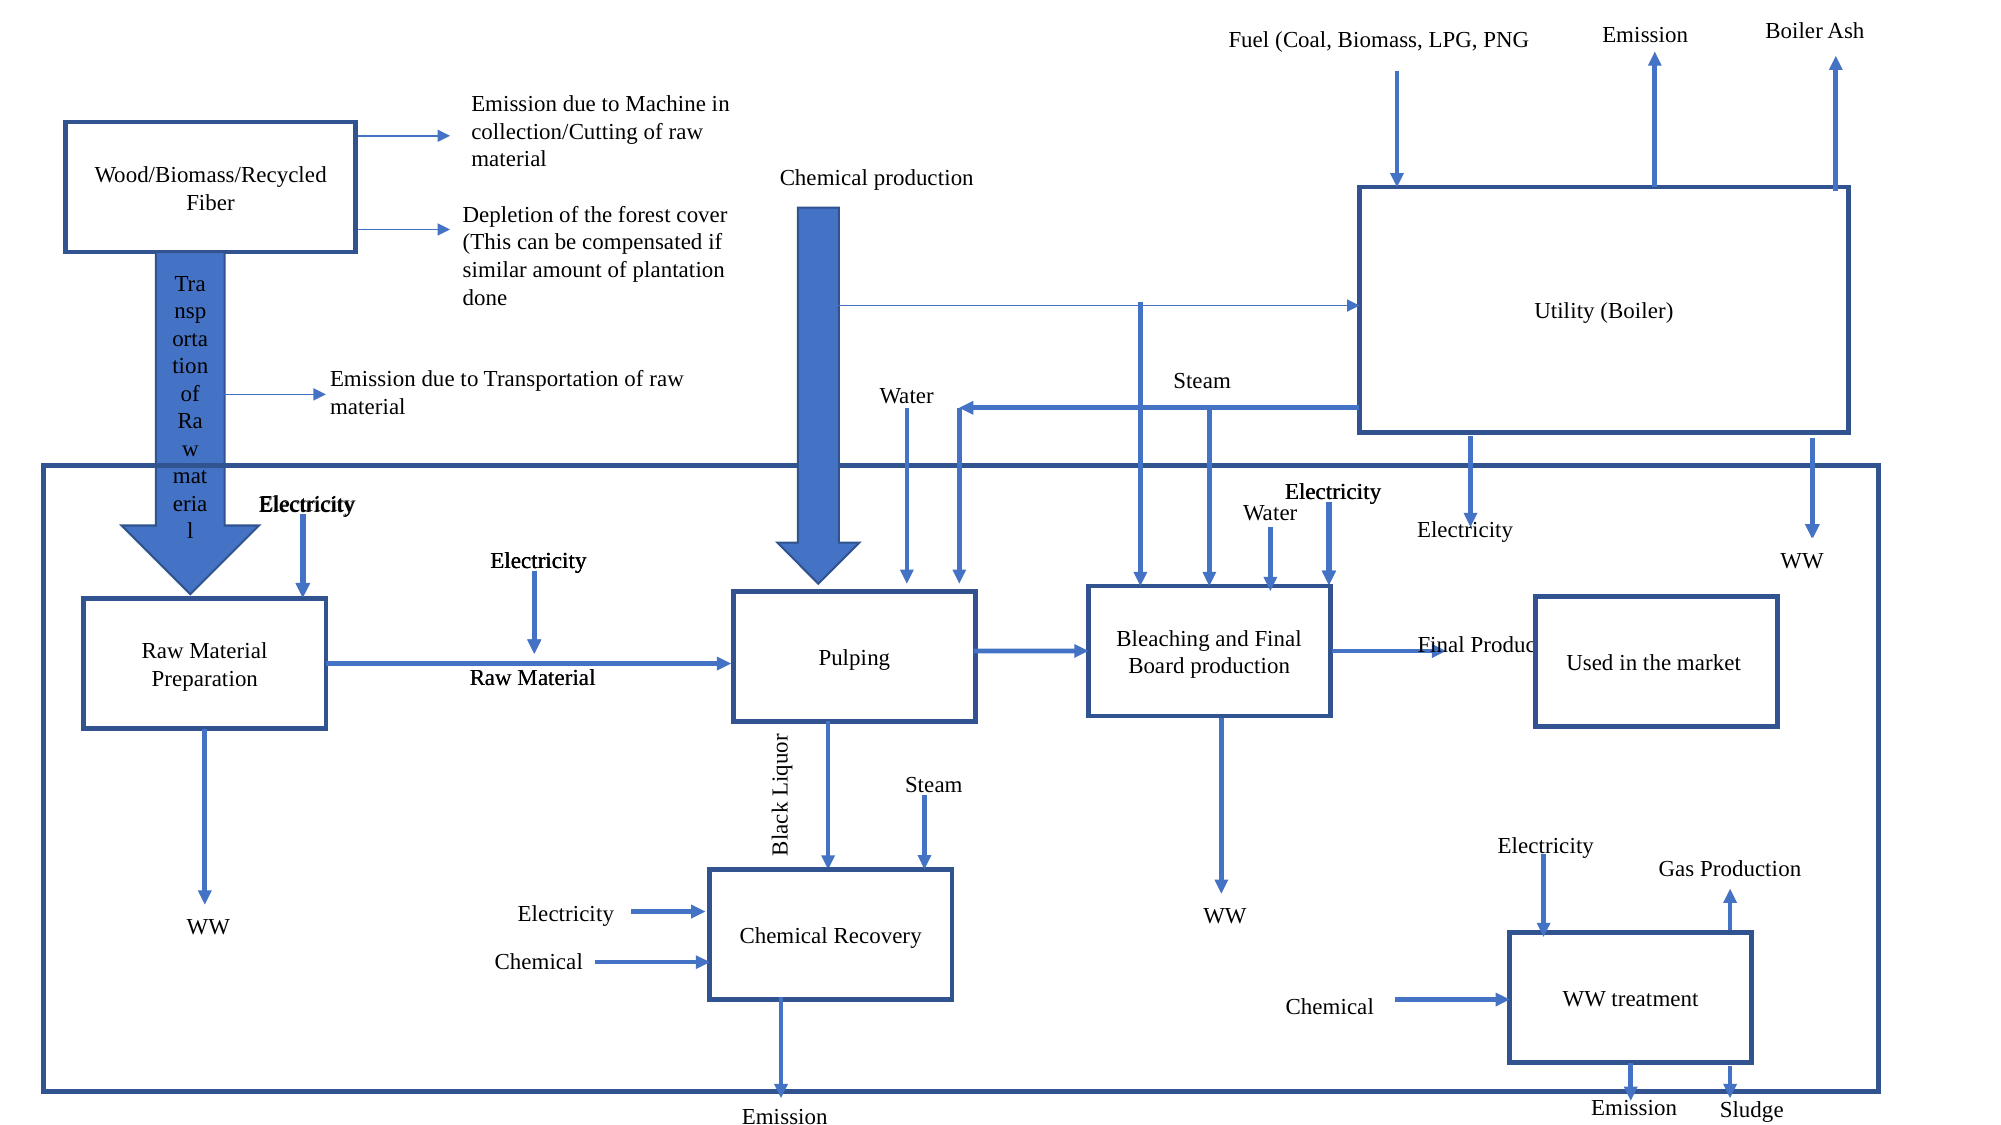

Boiler Ash
Emission
Fuel (Coal, Biomass, LPG, PNG
Emission due to Machine in  collection/Cutting of raw material
Wood/Biomass/Recycled Fiber
Chemical production
Utility (Boiler)
Depletion of the forest cover (This can be compensated if similar amount of plantation  done

Transportation of Raw material
Emission due to Transportation of raw material
Steam
Water

Electricity
Electricity
Electricity
Electricity
Water
Electricity
Electricity
WW
Electricity
Electricity
Bleaching and Final Board production
Pulping
Used in the market
Raw Material Preparation
Final Product
Raw Material
Raw Material
Steam
Black Liquor
Electricity
Gas Production
Chemical Recovery
Electricity
WW
WW
WW treatment
Chemical
Chemical
Emission
Sludge
Emission